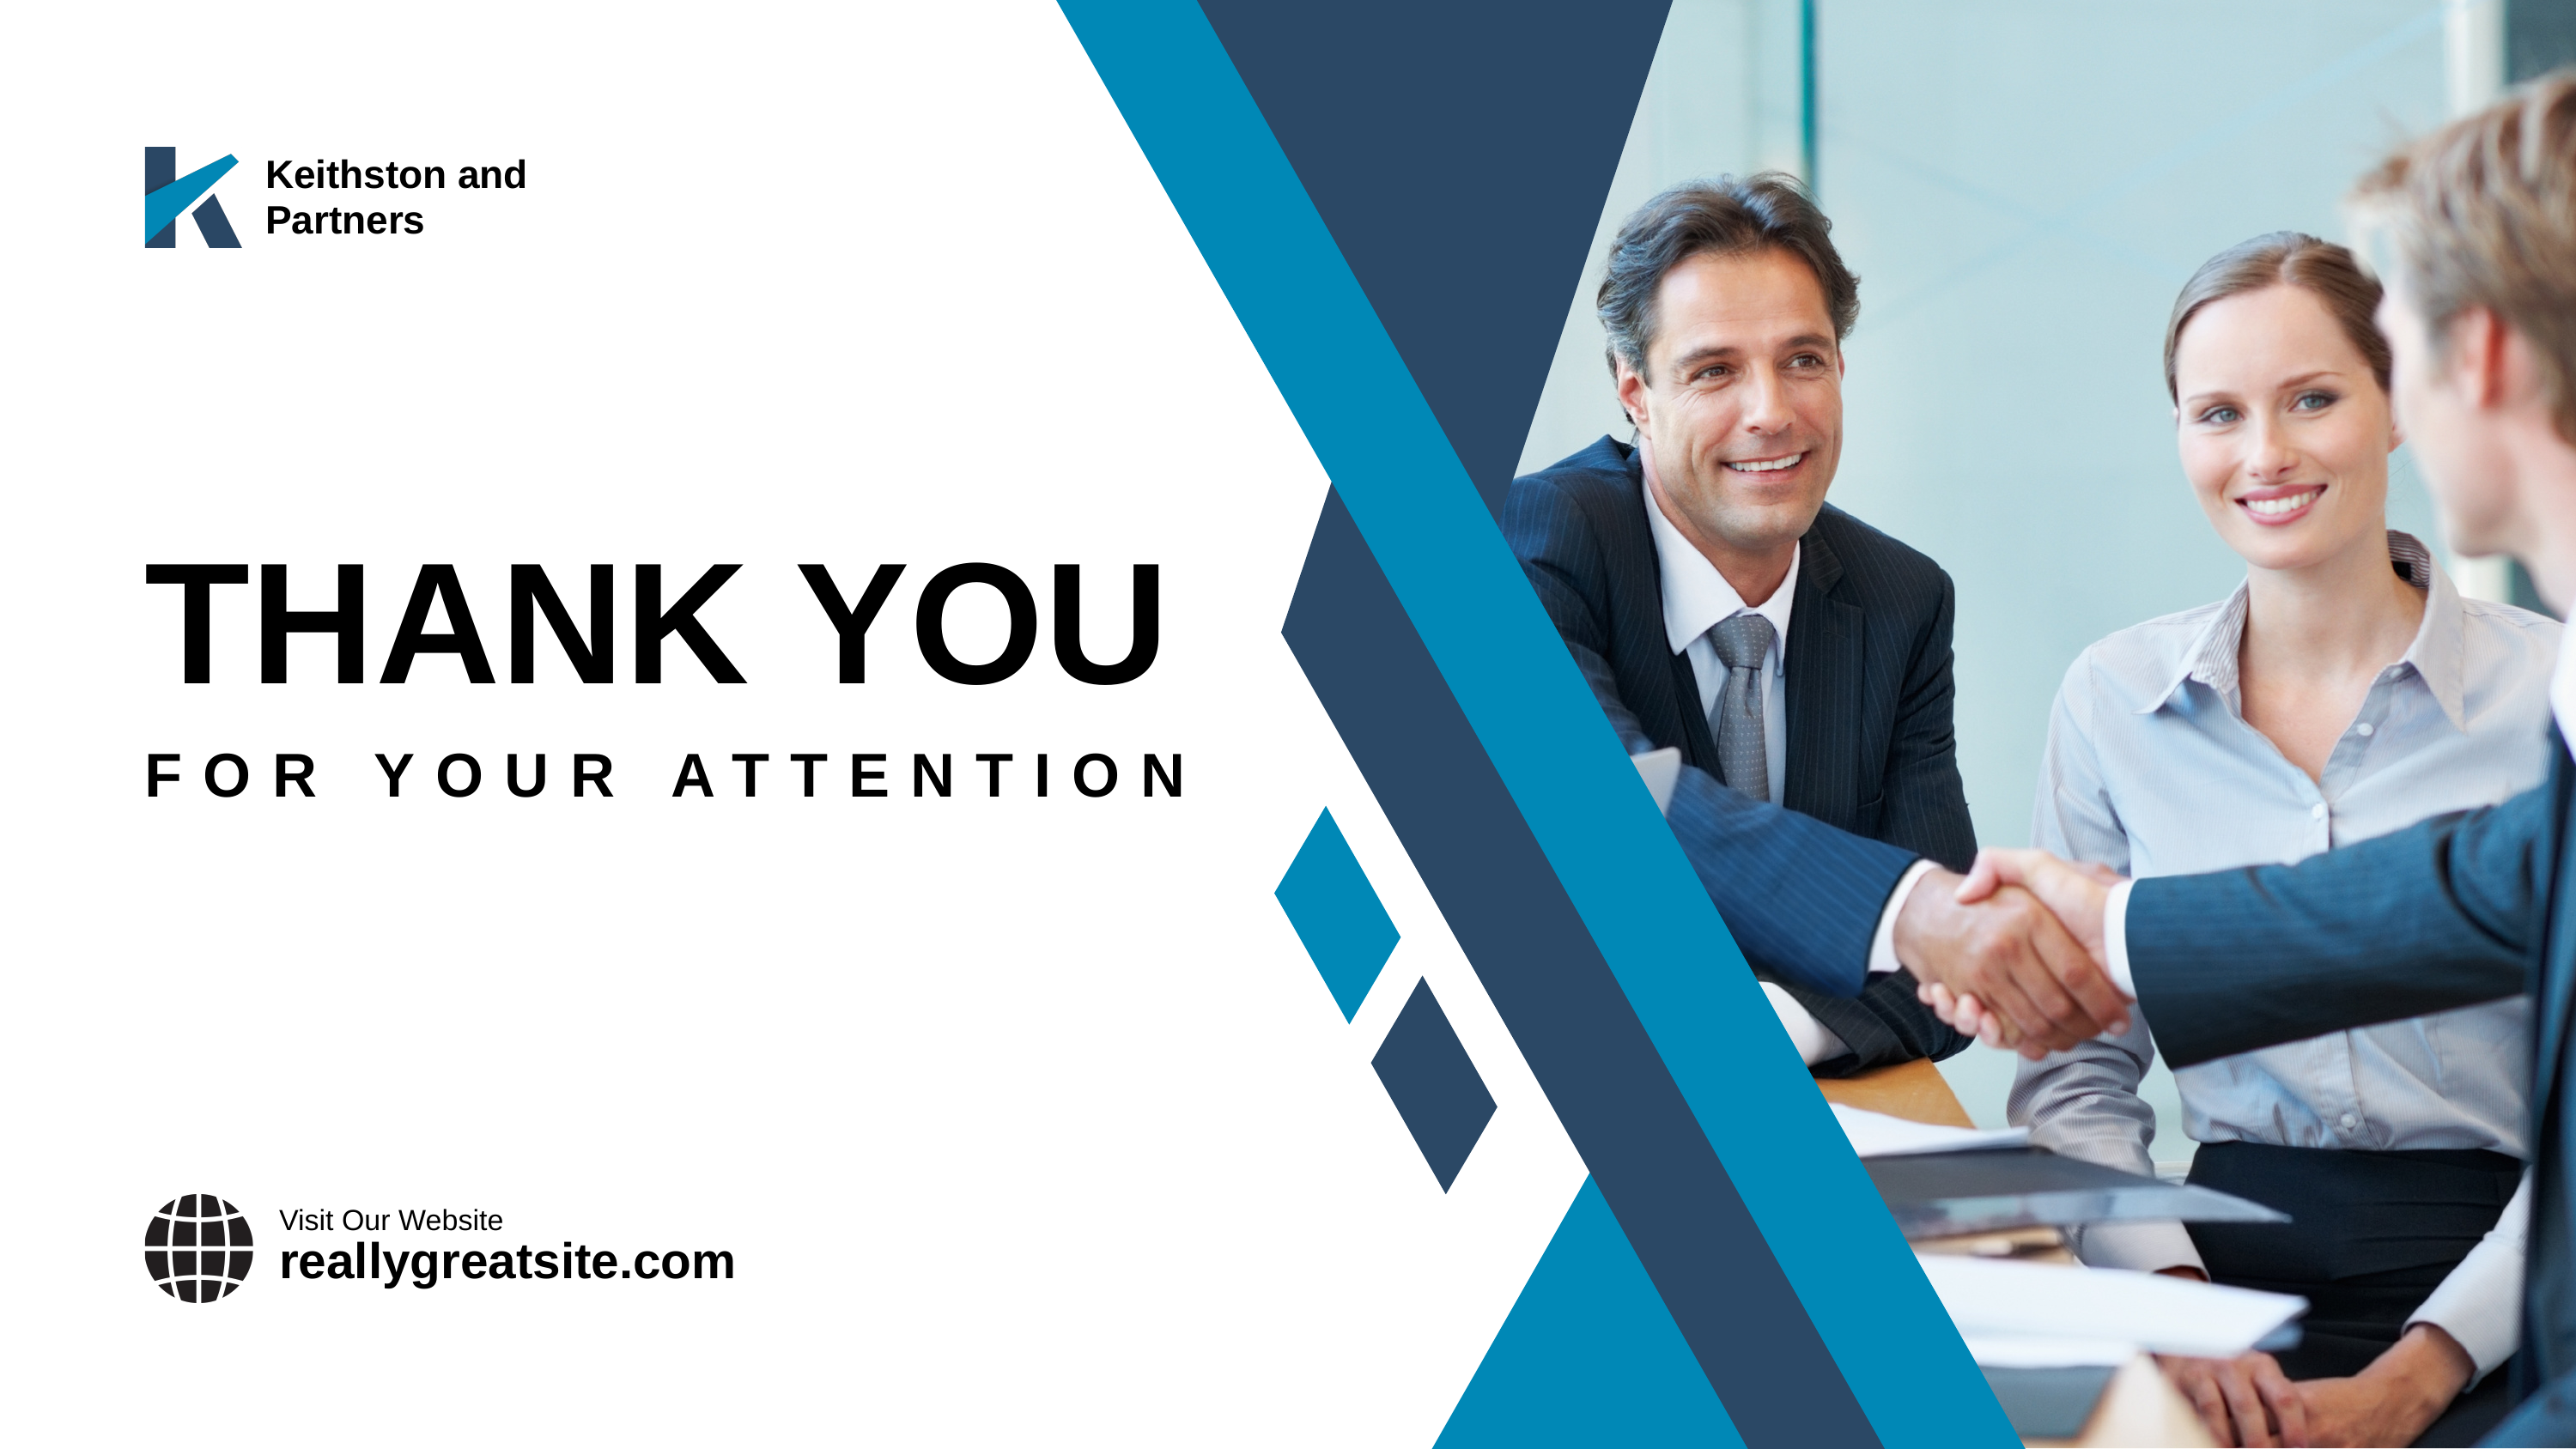

Keithston and Partners
THANK YOU

FOR YOUR ATTENTION

Visit Our Website
reallygreatsite.com